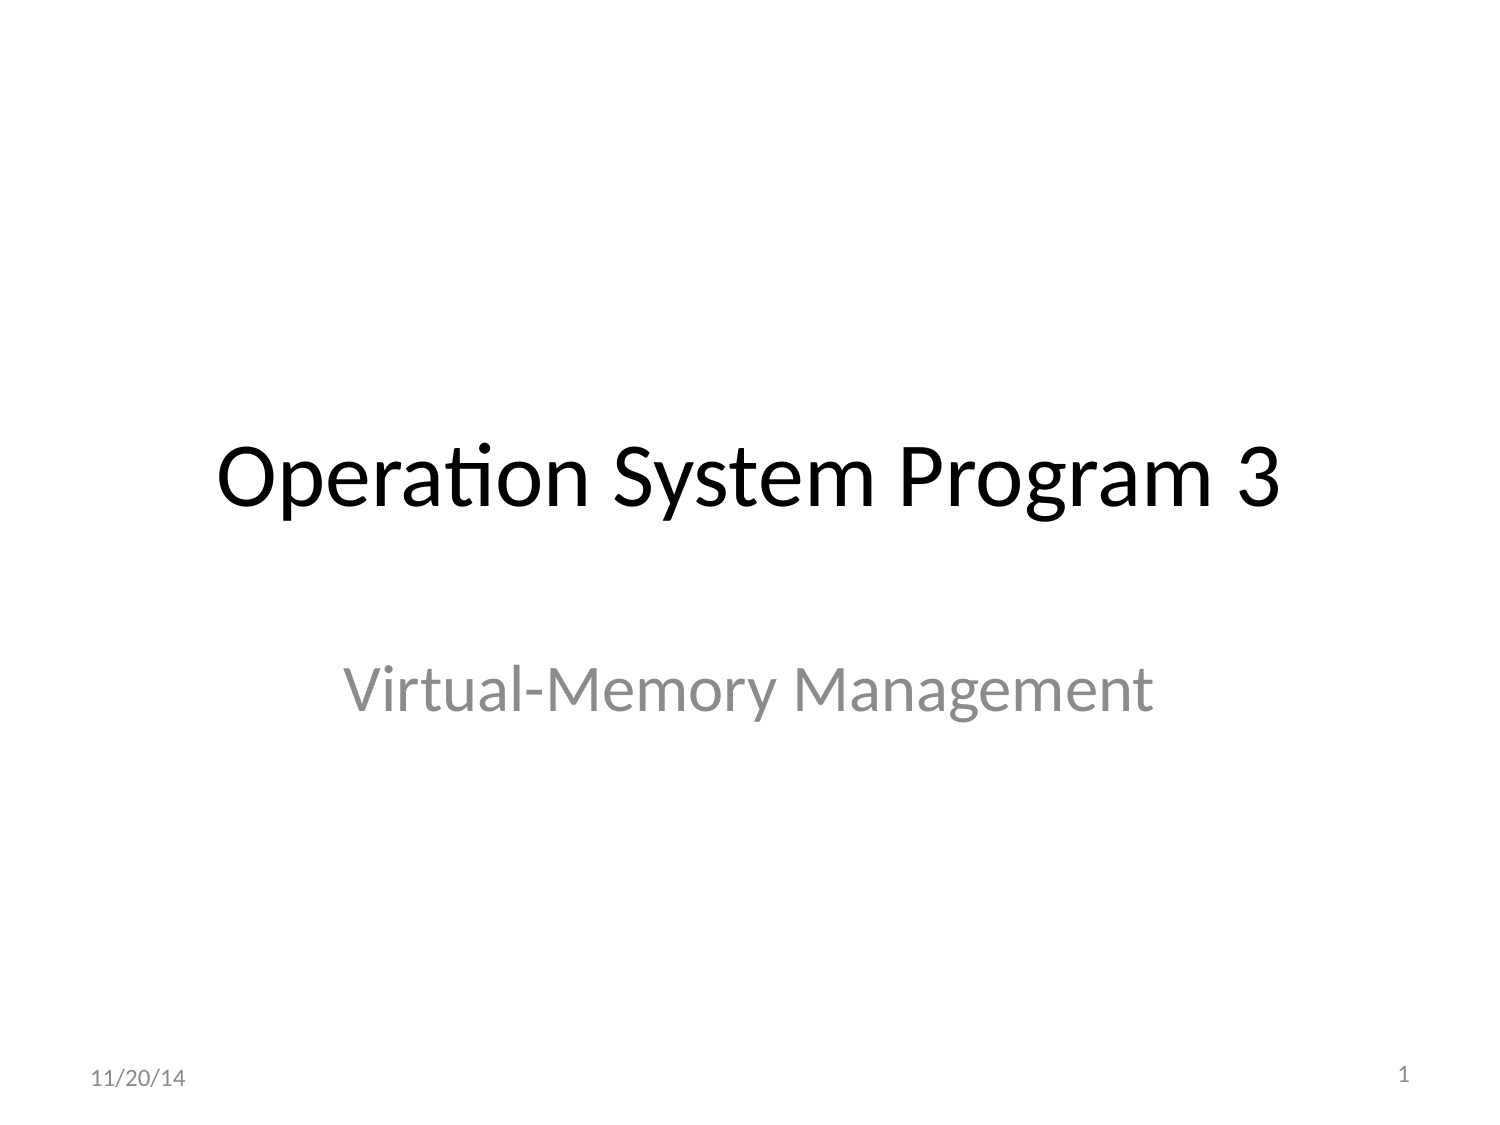

# Operation System Program 3
Virtual-Memory Management
1
11/20/14